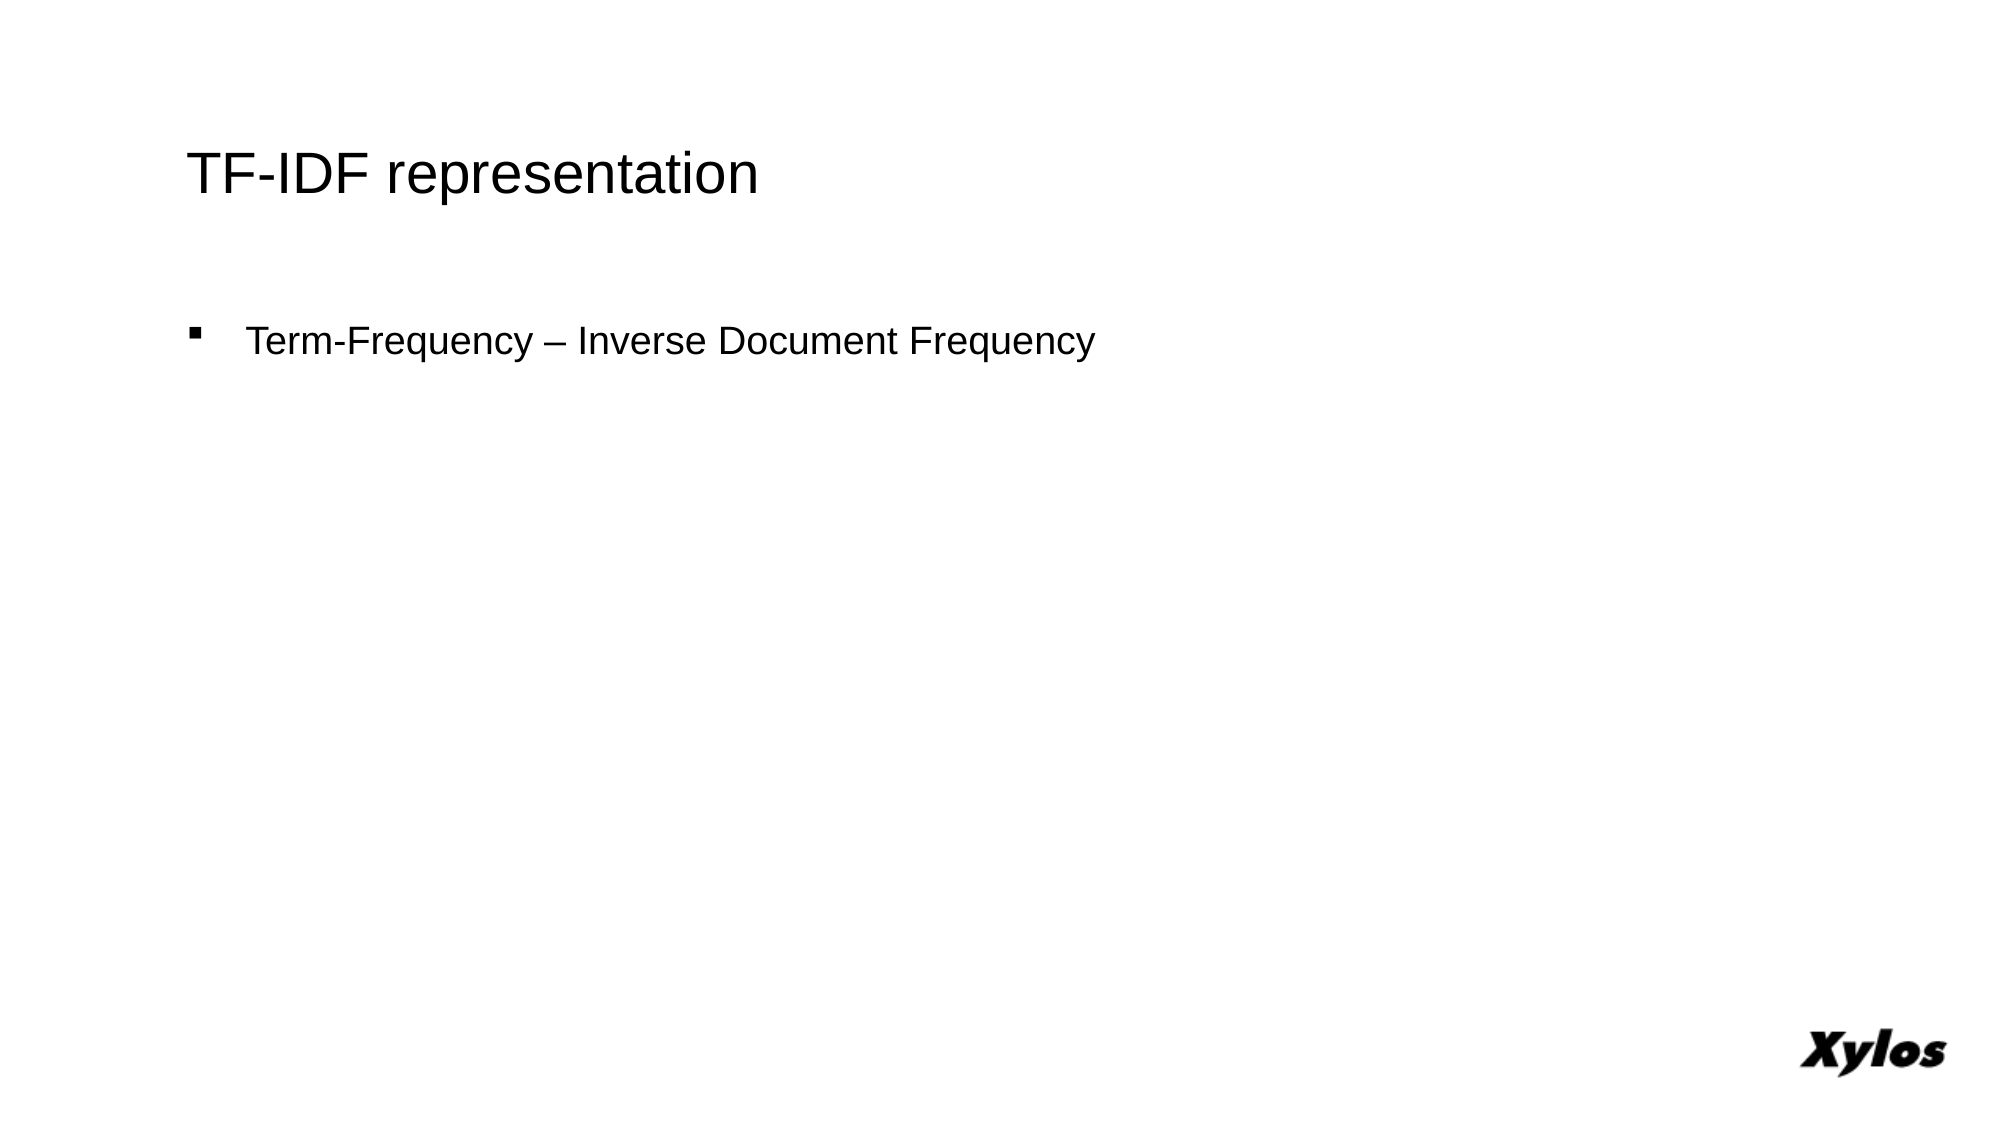

# TF-IDF representation
Term-Frequency – Inverse Document Frequency